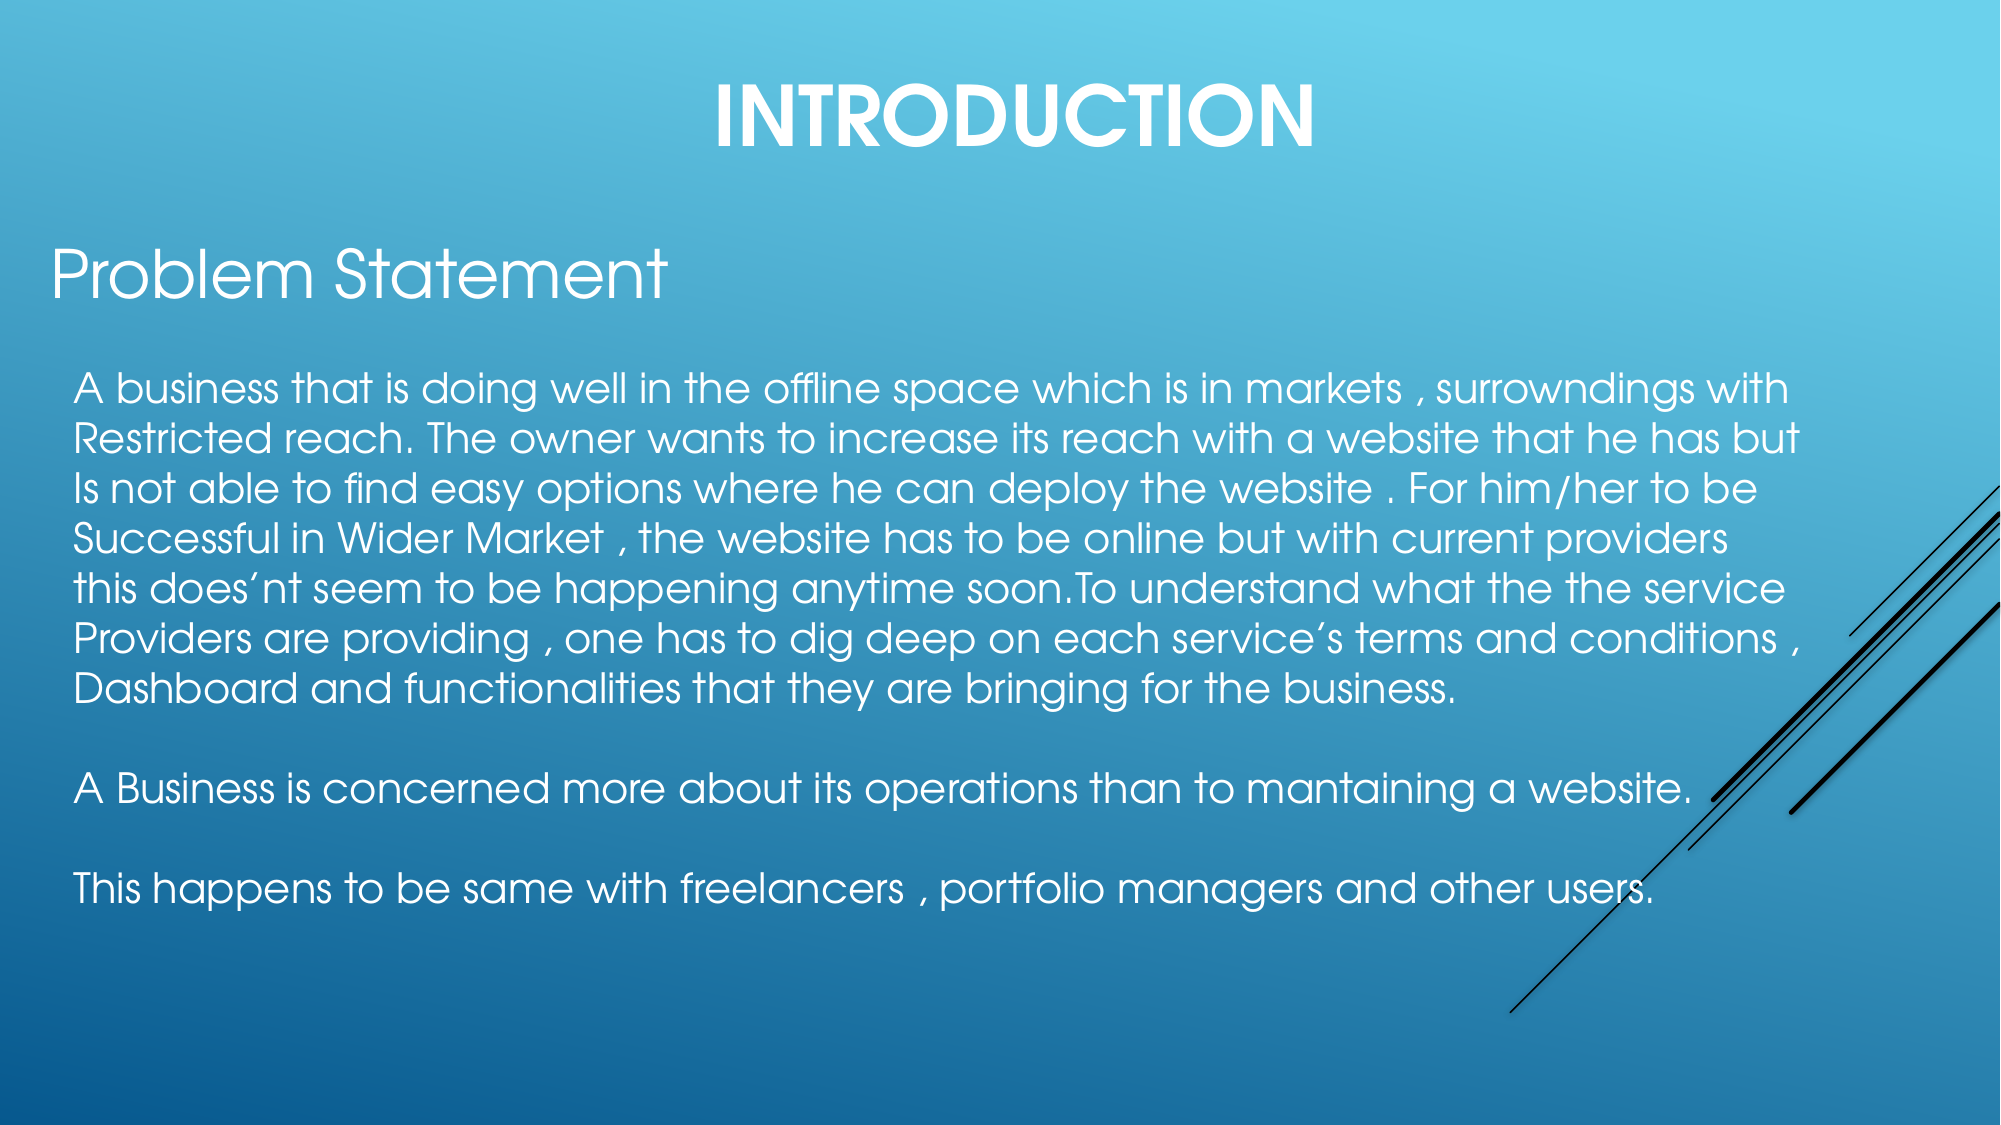

Introduction
Problem Statement
A business that is doing well in the offline space which is in markets , surrowndings with
Restricted reach. The owner wants to increase its reach with a website that he has but
Is not able to find easy options where he can deploy the website . For him/her to be
Successful in Wider Market , the website has to be online but with current providers
this does’nt seem to be happening anytime soon.To understand what the the service
Providers are providing , one has to dig deep on each service’s terms and conditions ,
Dashboard and functionalities that they are bringing for the business.

A Business is concerned more about its operations than to mantaining a website.

This happens to be same with freelancers , portfolio managers and other users.